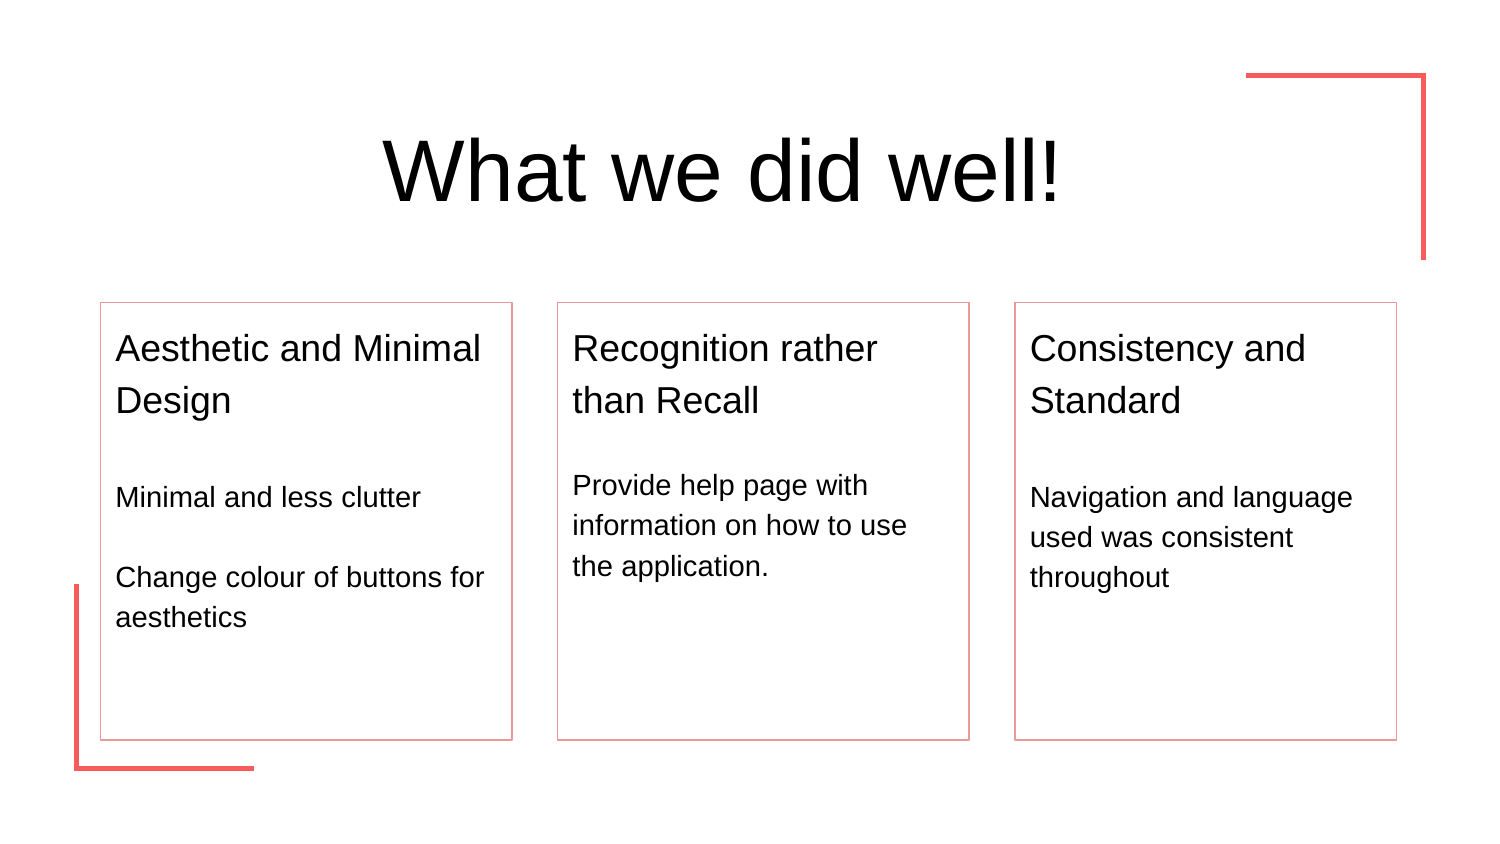

# What we did well!
Aesthetic and Minimal Design

Minimal and less clutter

Change colour of buttons for aesthetics
Recognition rather than Recall

Provide help page with information on how to use the application.
Consistency and Standard

Navigation and language used was consistent throughout